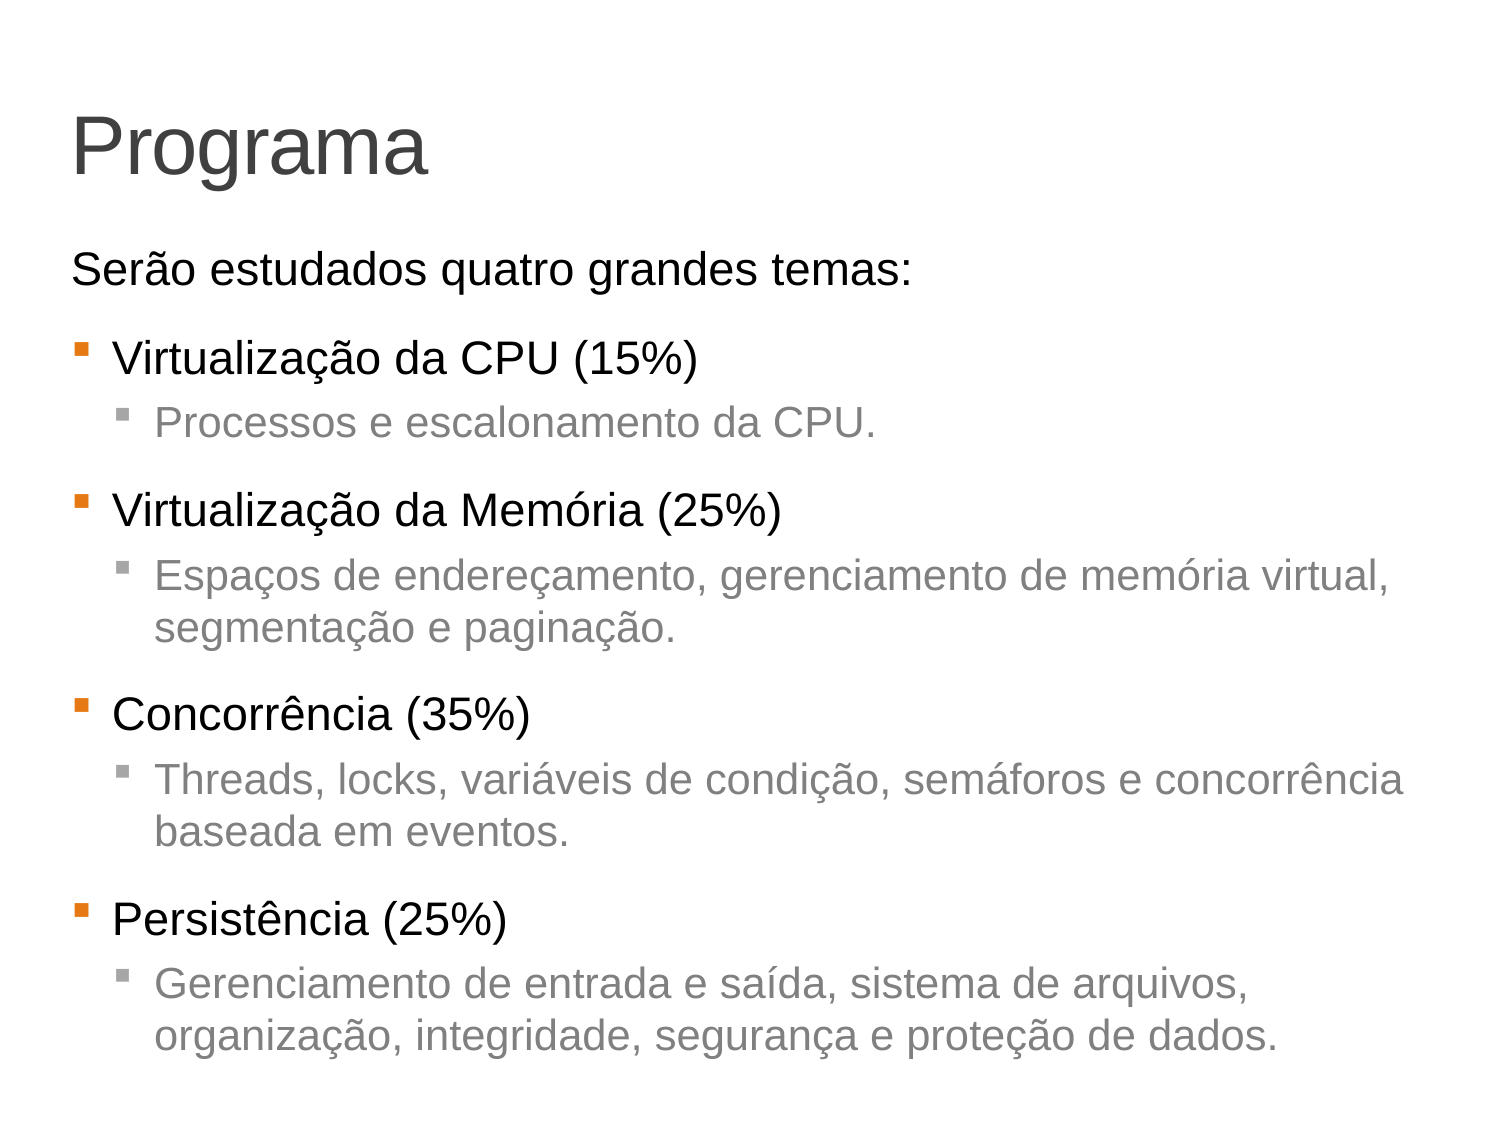

# Programa
Serão estudados quatro grandes temas:
Virtualização da CPU (15%)
Processos e escalonamento da CPU.
Virtualização da Memória (25%)
Espaços de endereçamento, gerenciamento de memória virtual, segmentação e paginação.
Concorrência (35%)
Threads, locks, variáveis de condição, semáforos e concorrência baseada em eventos.
Persistência (25%)
Gerenciamento de entrada e saída, sistema de arquivos, organização, integridade, segurança e proteção de dados.